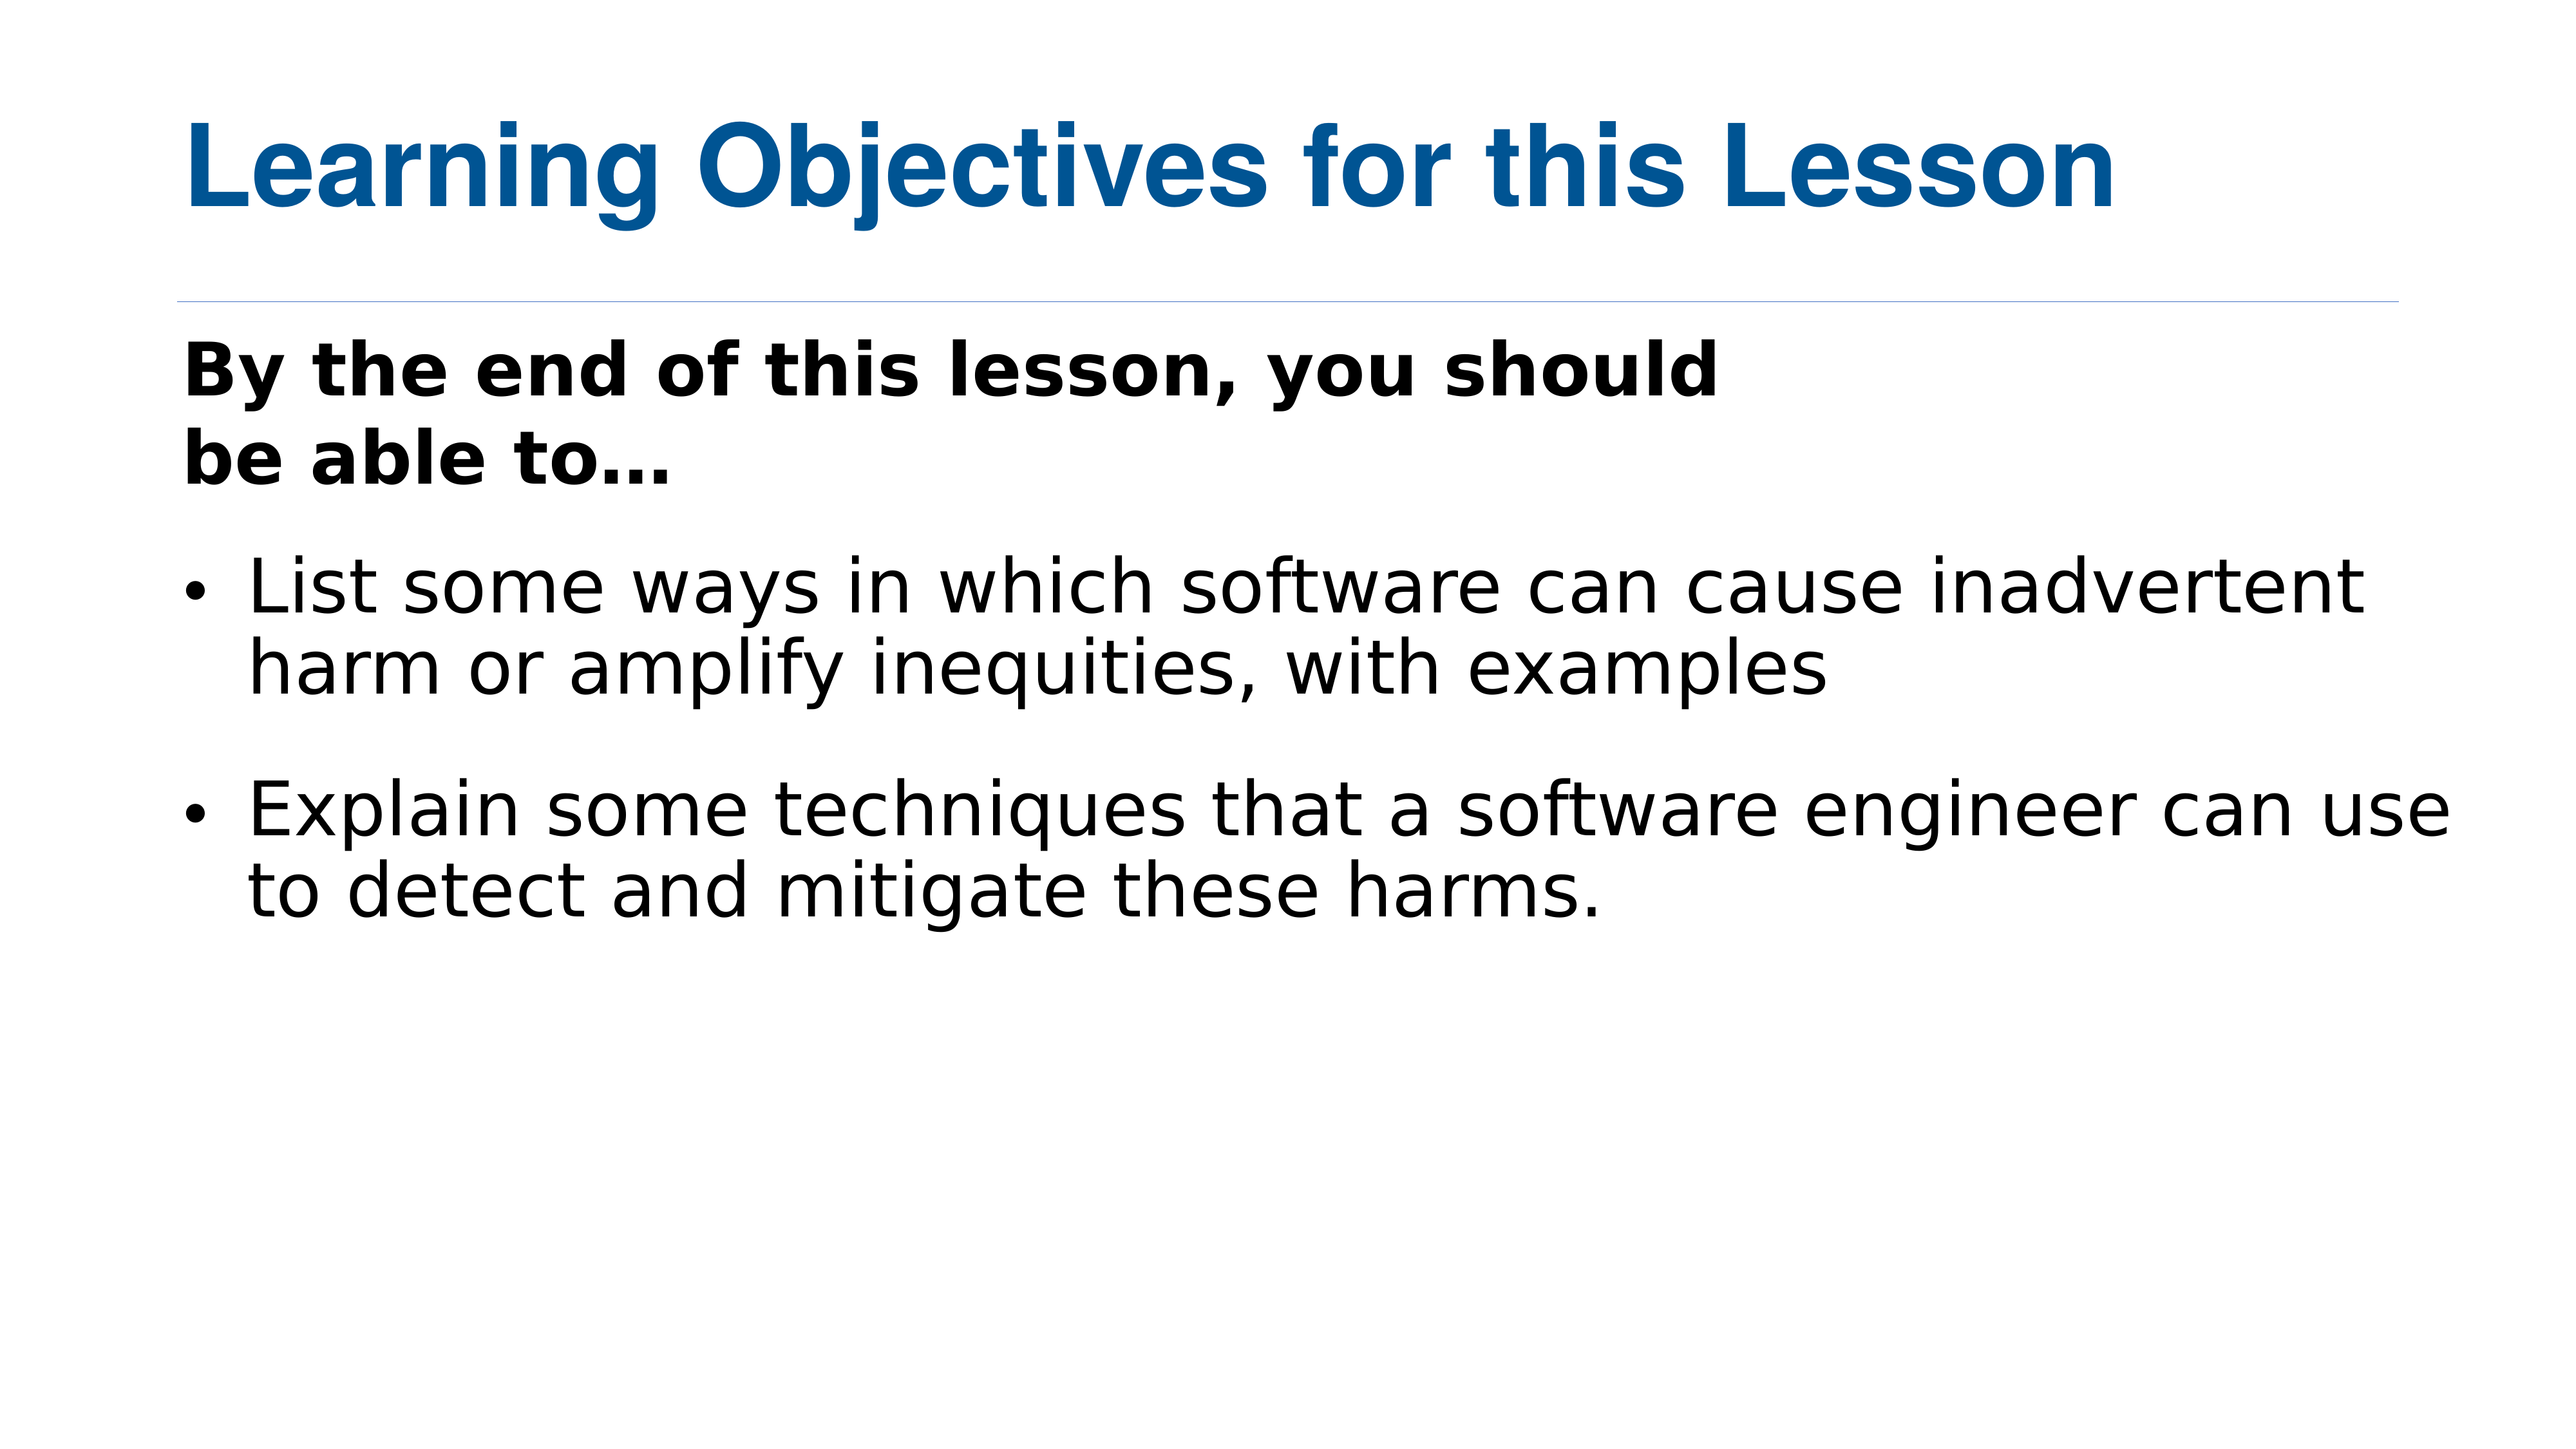

# Learning Objectives for this Lesson
By the end of this lesson, you should be able to…
List some ways in which software can cause inadvertent harm or amplify inequities, with examples
Explain some techniques that a software engineer can use to detect and mitigate these harms.